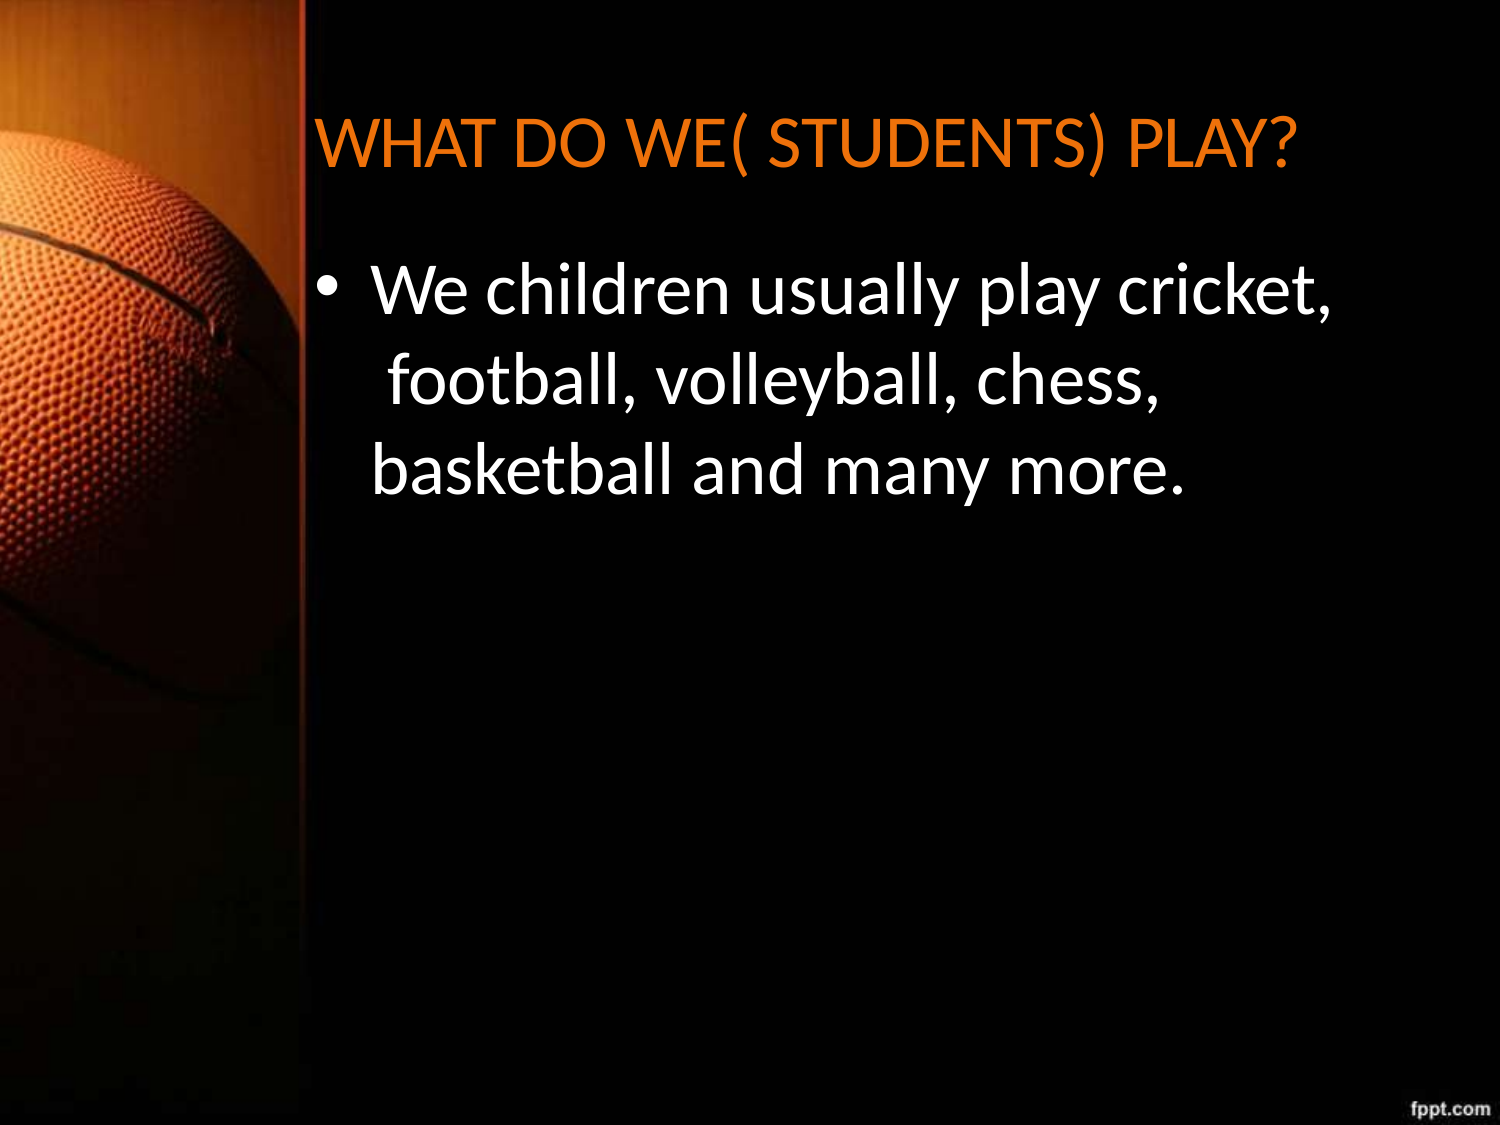

WHAT DO WE( STUDENTS) PLAY?
We children usually play cricket,  football, volleyball, chess,  basketball and many more.